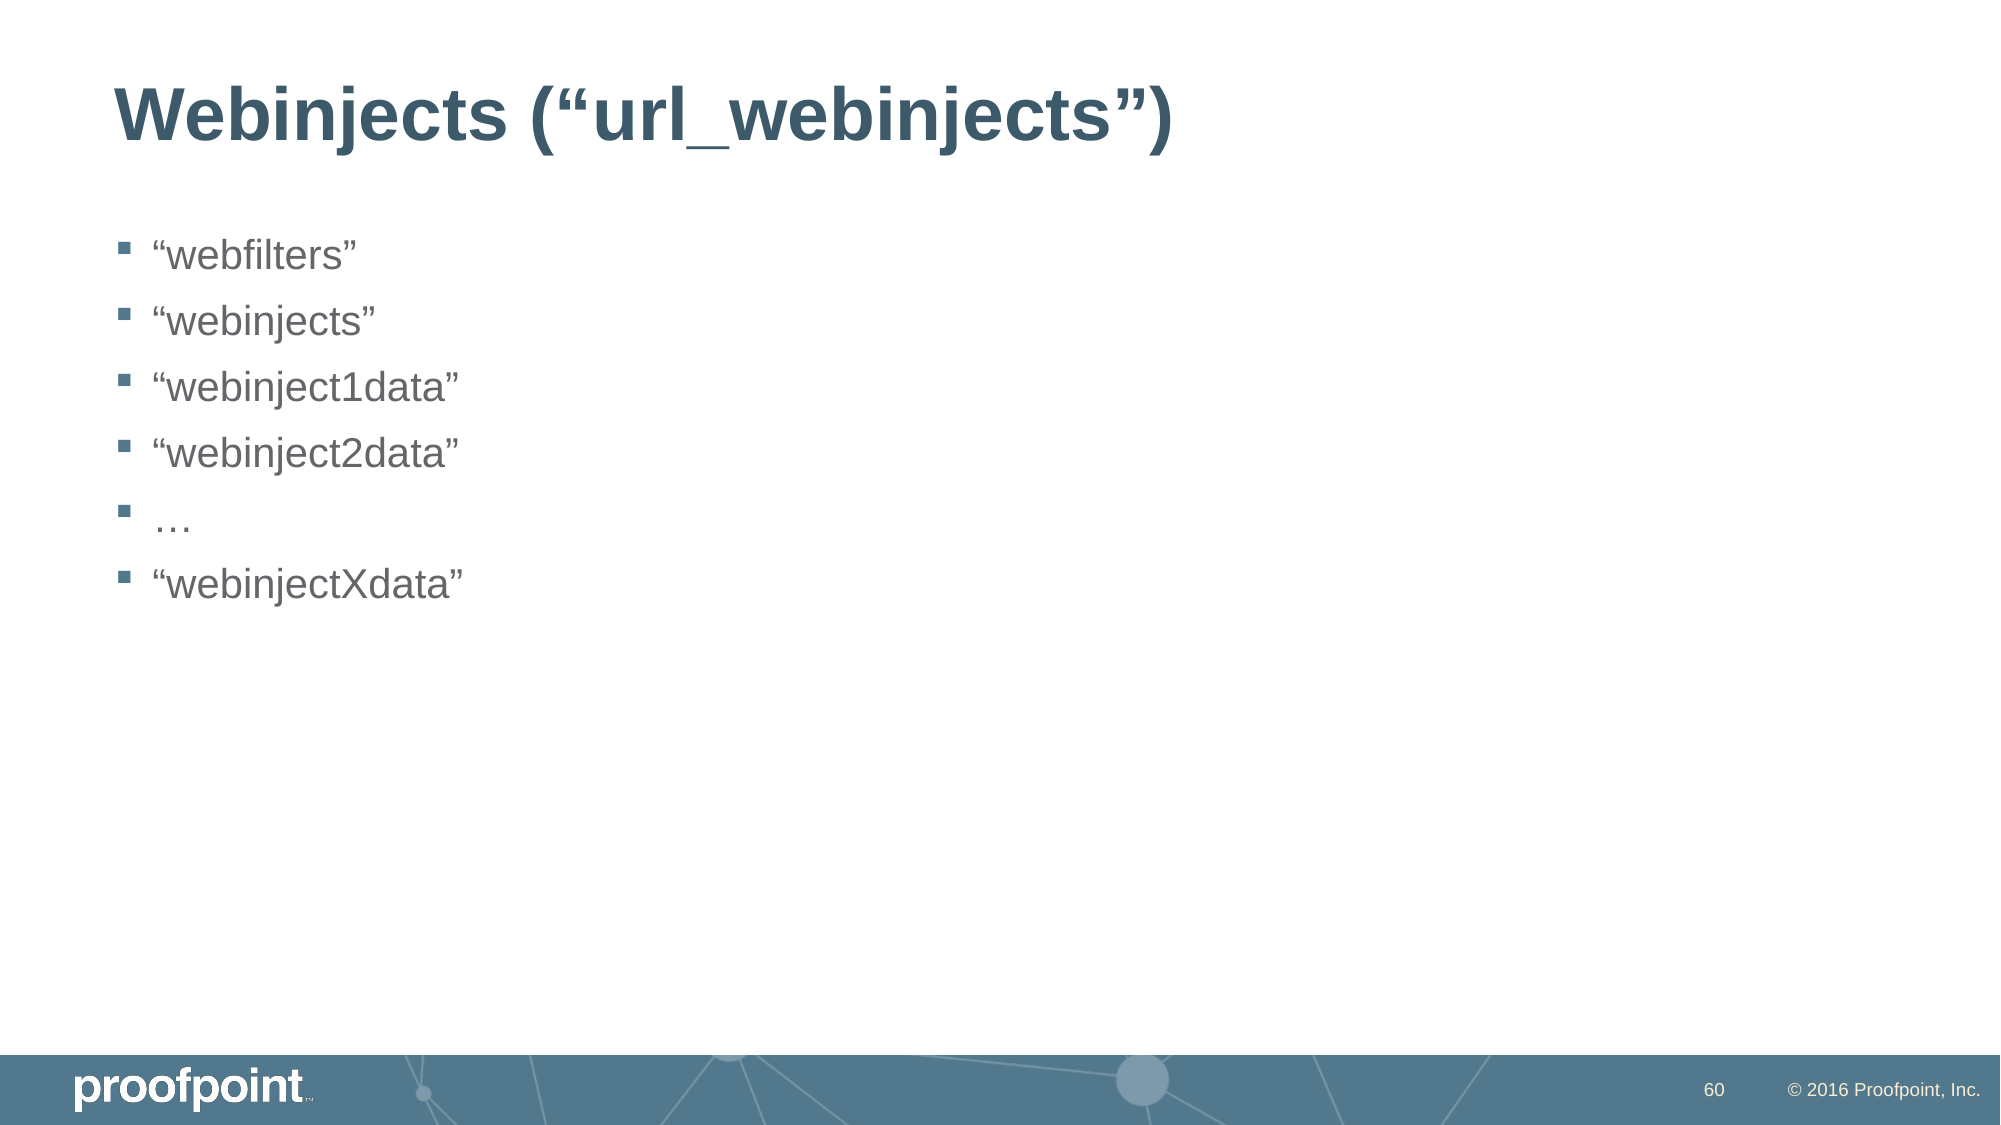

# Webinjects (“url_webinjects”)
“webfilters”
“webinjects”
“webinject1data”
“webinject2data”
…
“webinjectXdata”